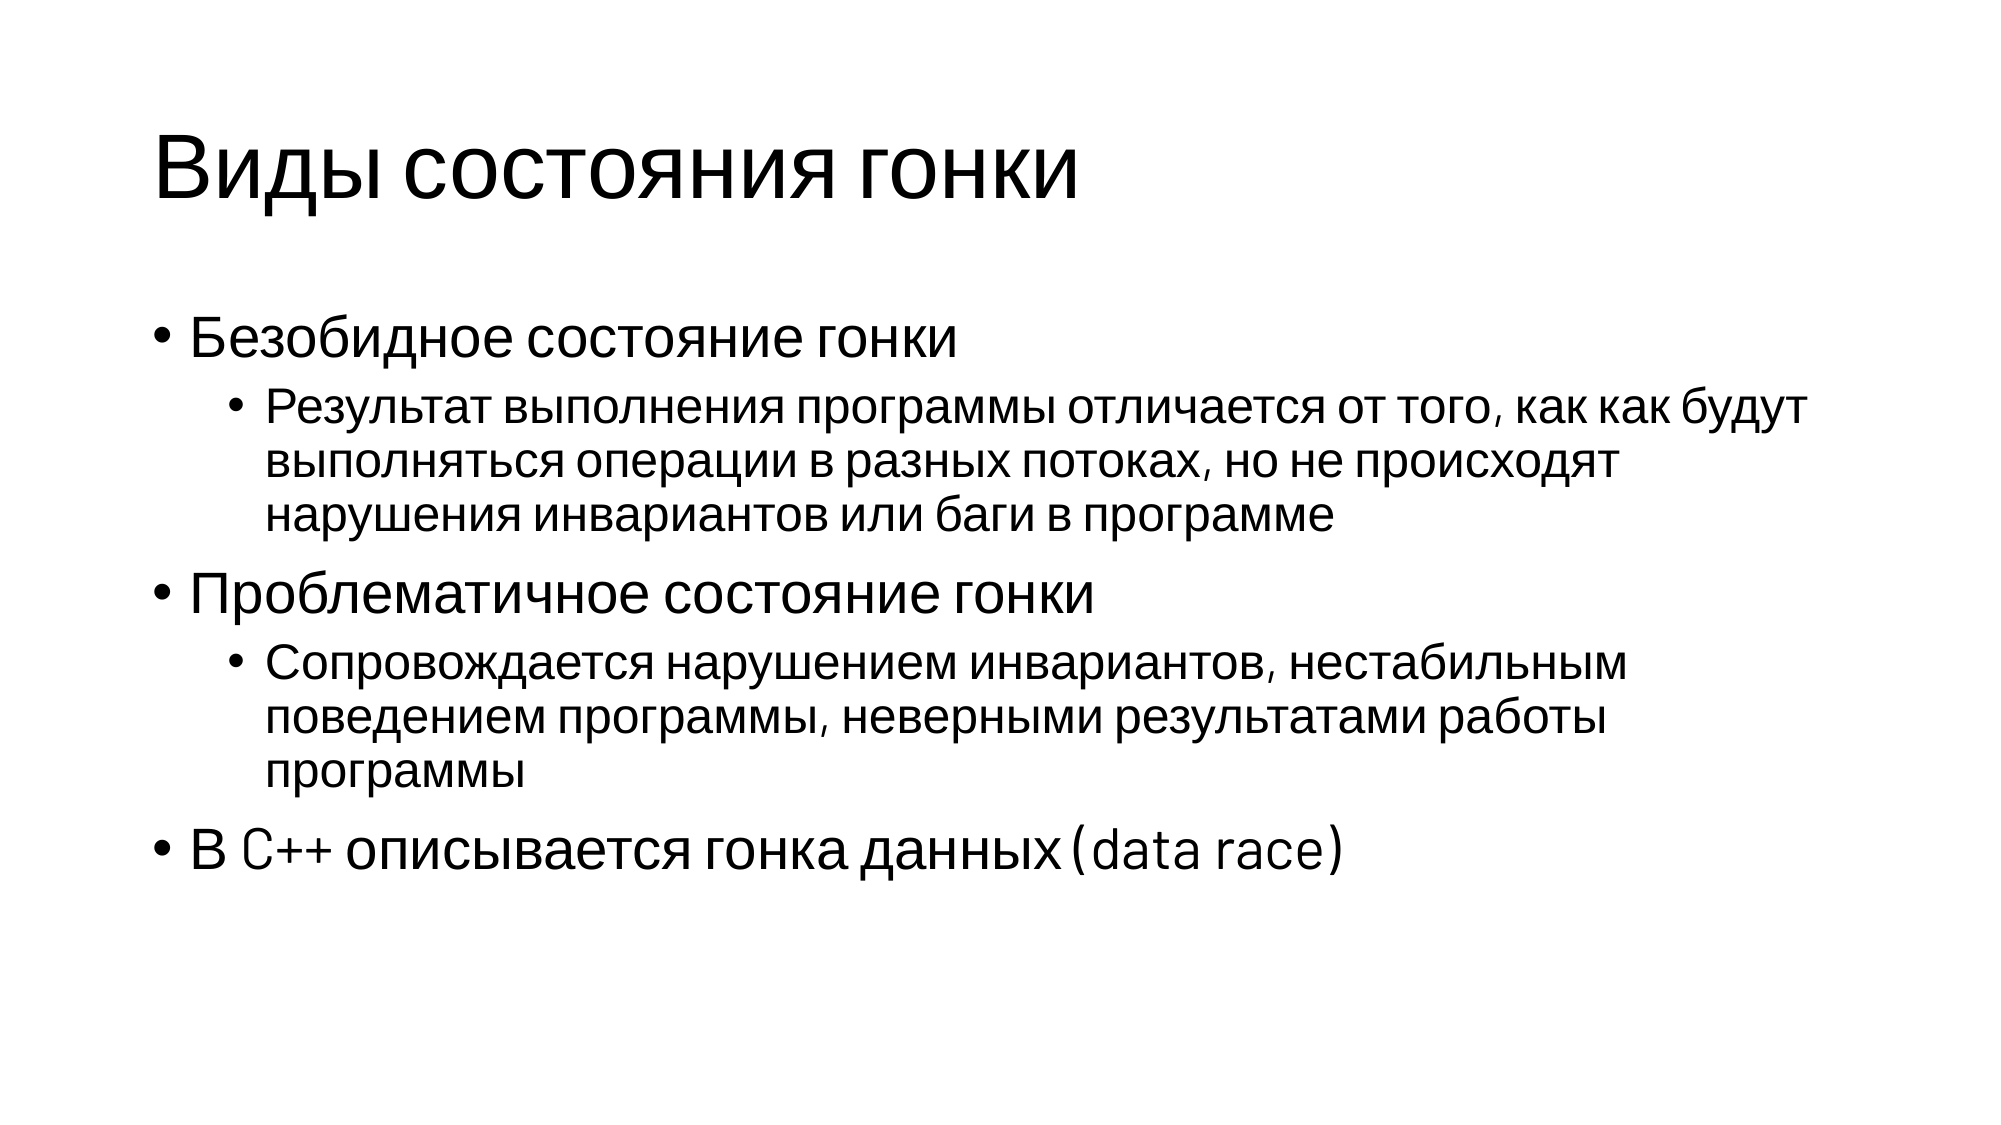

# Виды состояния гонки
Безобидное состояние гонки
Результат выполнения программы отличается от того, как как будут выполняться операции в разных потоках, но не происходят нарушения инвариантов или баги в программе
Проблематичное состояние гонки
Сопровождается нарушением инвариантов, нестабильным поведением программы, неверными результатами работы программы
В C++ описывается гонка данных (data race)